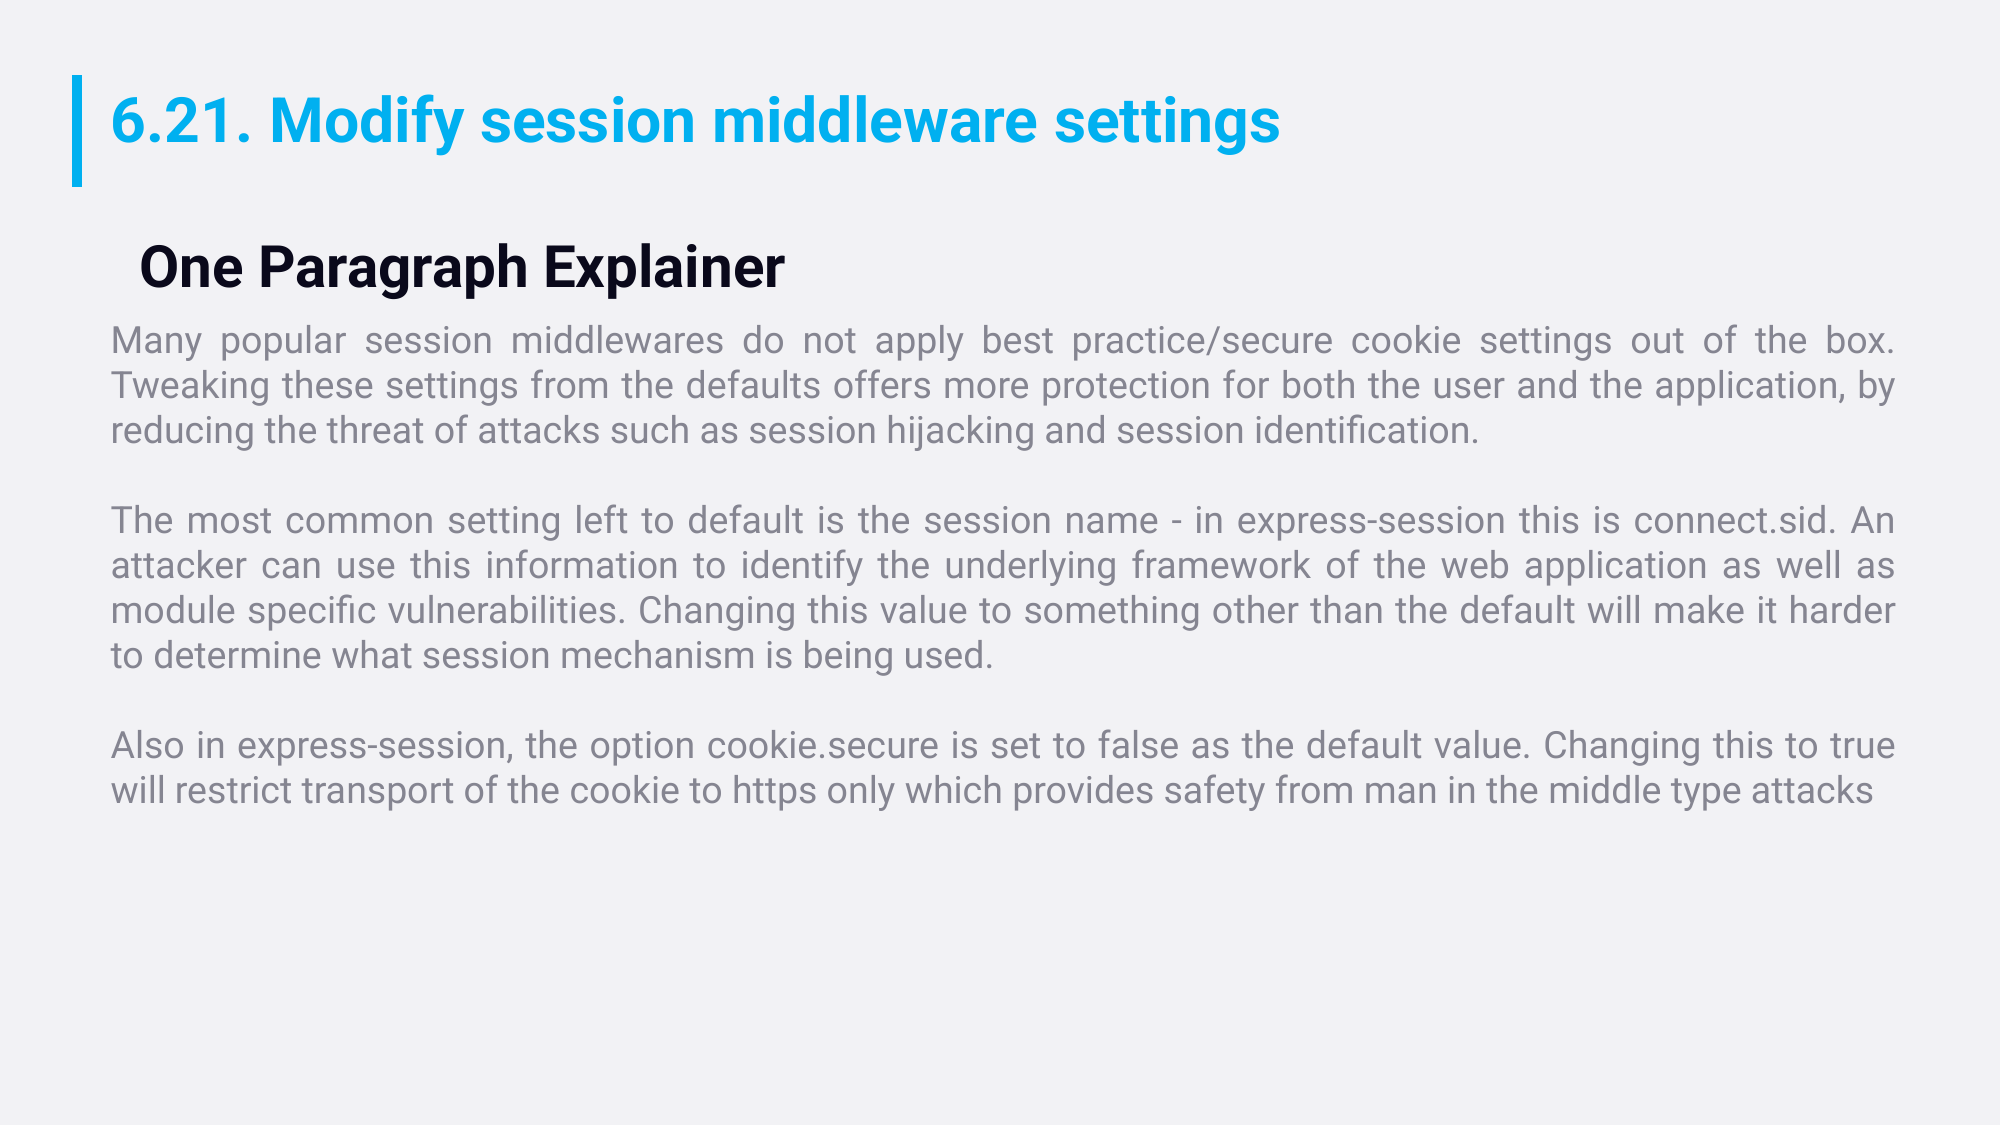

# 6.21. Modify session middleware settings
One Paragraph Explainer
Many popular session middlewares do not apply best practice/secure cookie settings out of the box. Tweaking these settings from the defaults offers more protection for both the user and the application, by reducing the threat of attacks such as session hijacking and session identification.

The most common setting left to default is the session name - in express-session this is connect.sid. An attacker can use this information to identify the underlying framework of the web application as well as module specific vulnerabilities. Changing this value to something other than the default will make it harder to determine what session mechanism is being used.

Also in express-session, the option cookie.secure is set to false as the default value. Changing this to true will restrict transport of the cookie to https only which provides safety from man in the middle type attacks